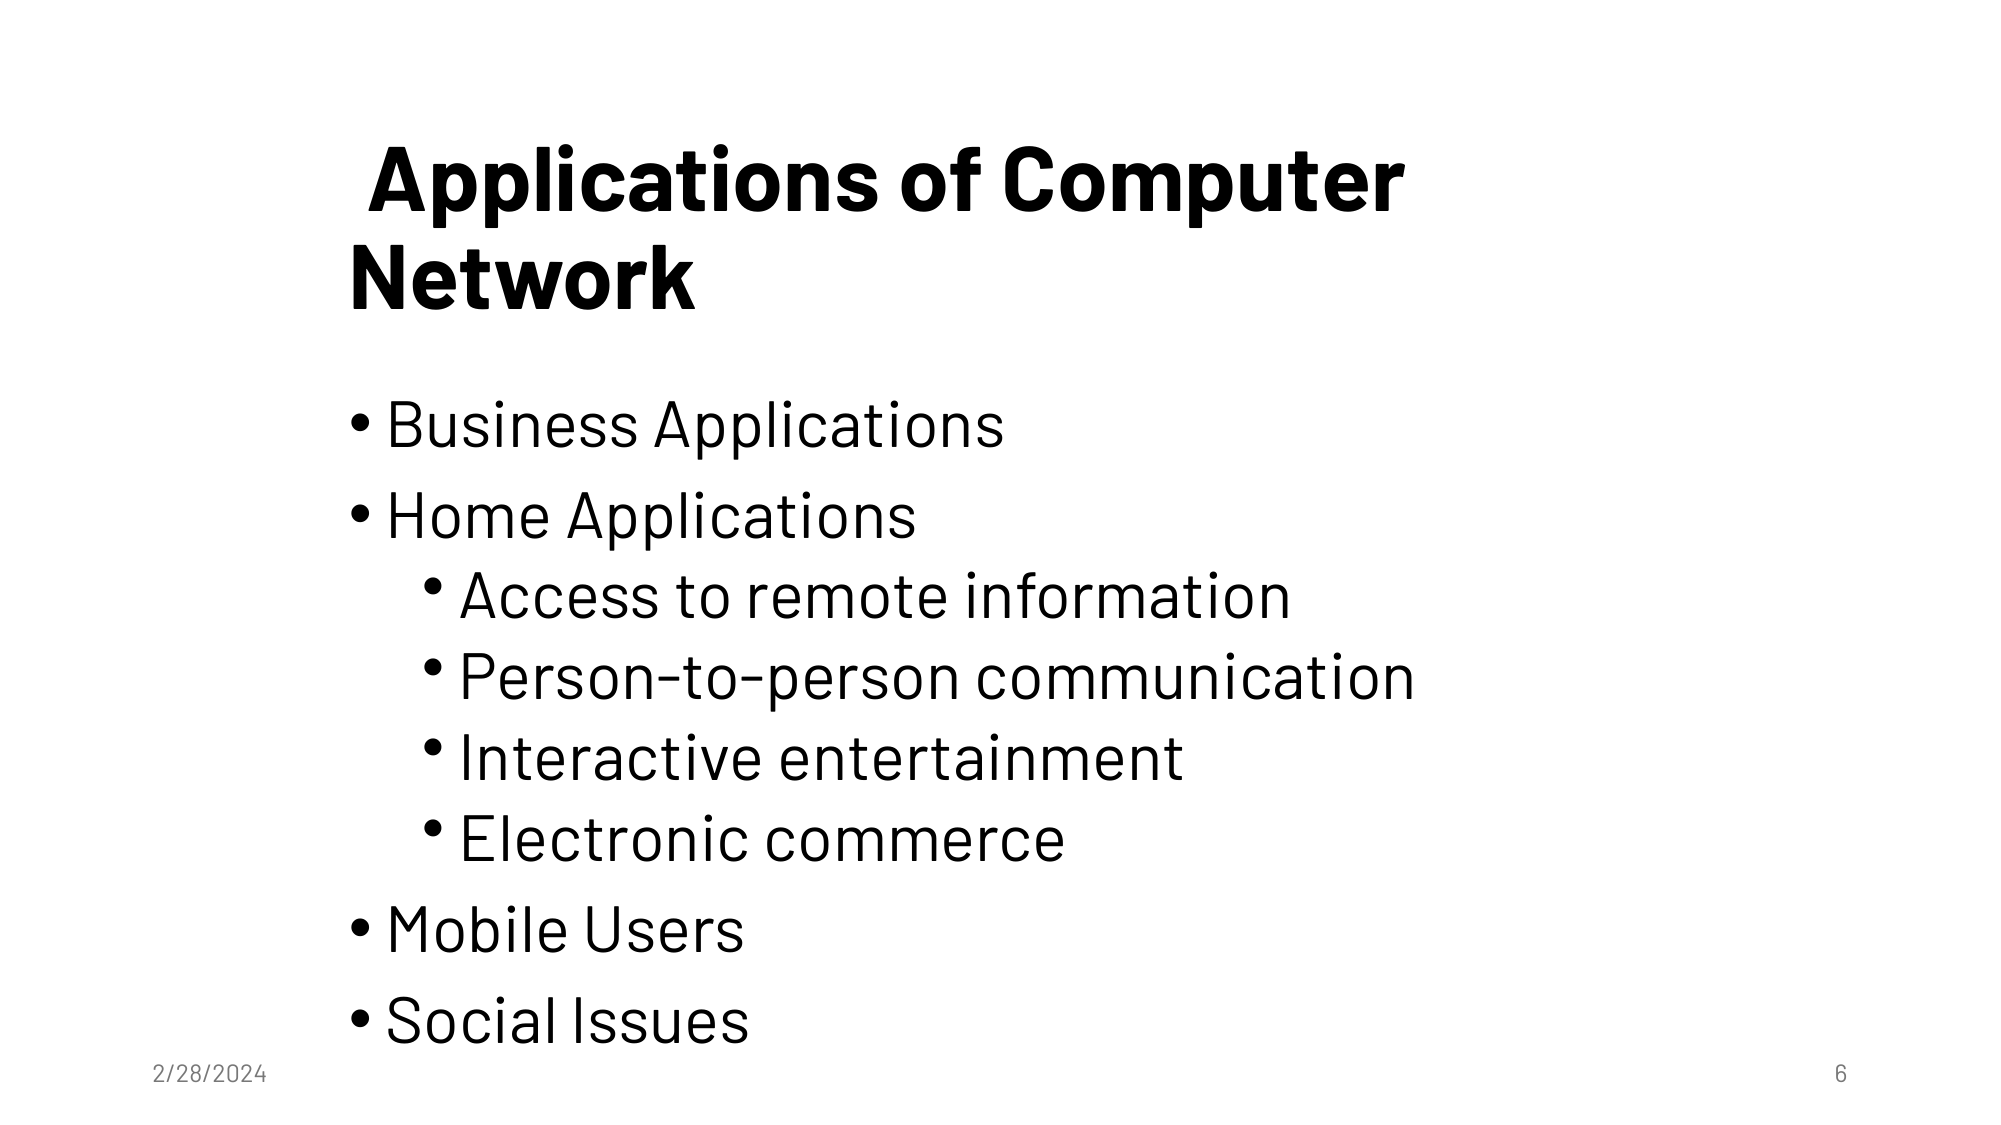

# Applications of Computer Network
Business Applications
Home Applications
Access to remote information
Person-to-person communication
Interactive entertainment
Electronic commerce
Mobile Users
Social Issues

2/28/2024
6